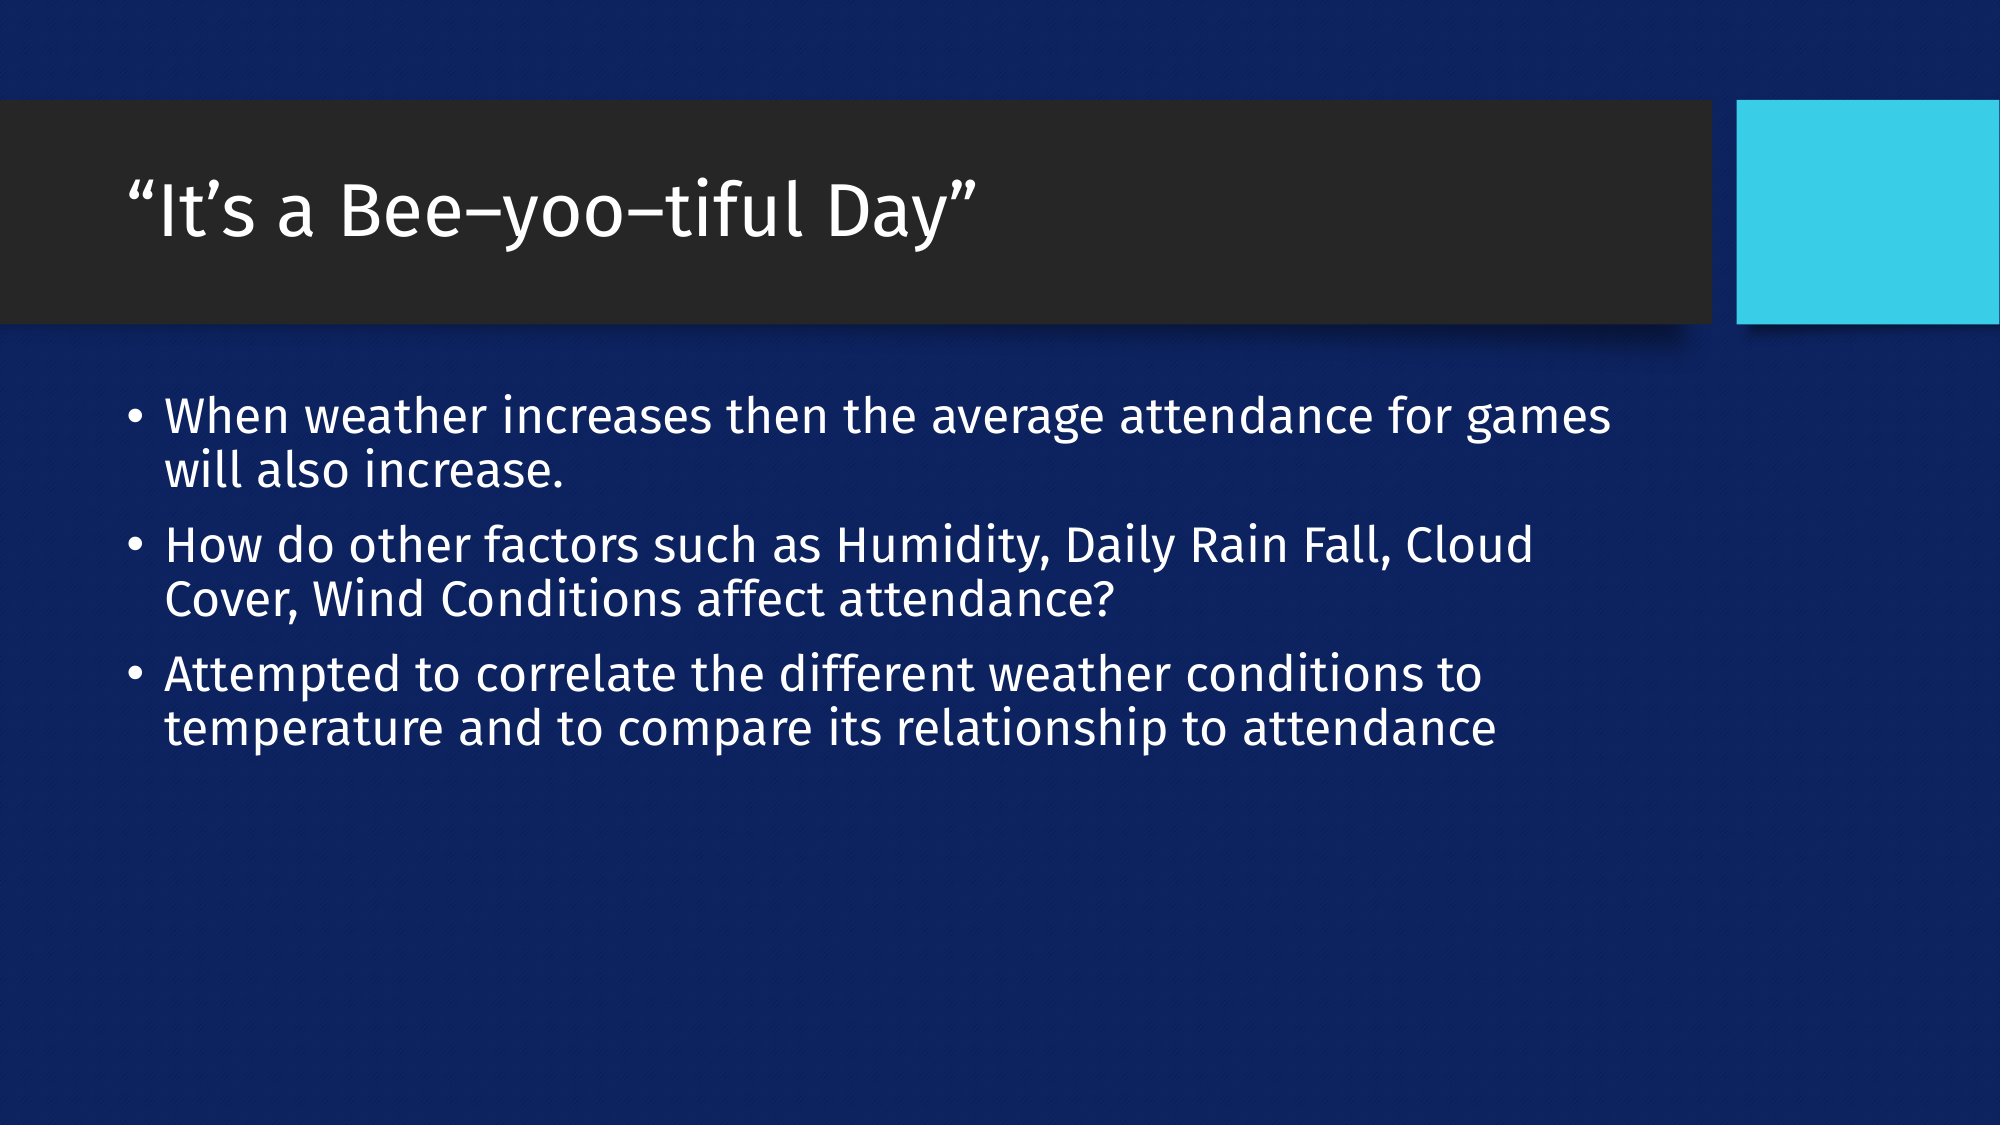

# “It’s a Bee–yoo–tiful Day”
When weather increases then the average attendance for games will also increase.
How do other factors such as Humidity, Daily Rain Fall, Cloud Cover, Wind Conditions affect attendance?
Attempted to correlate the different weather conditions to temperature and to compare its relationship to attendance